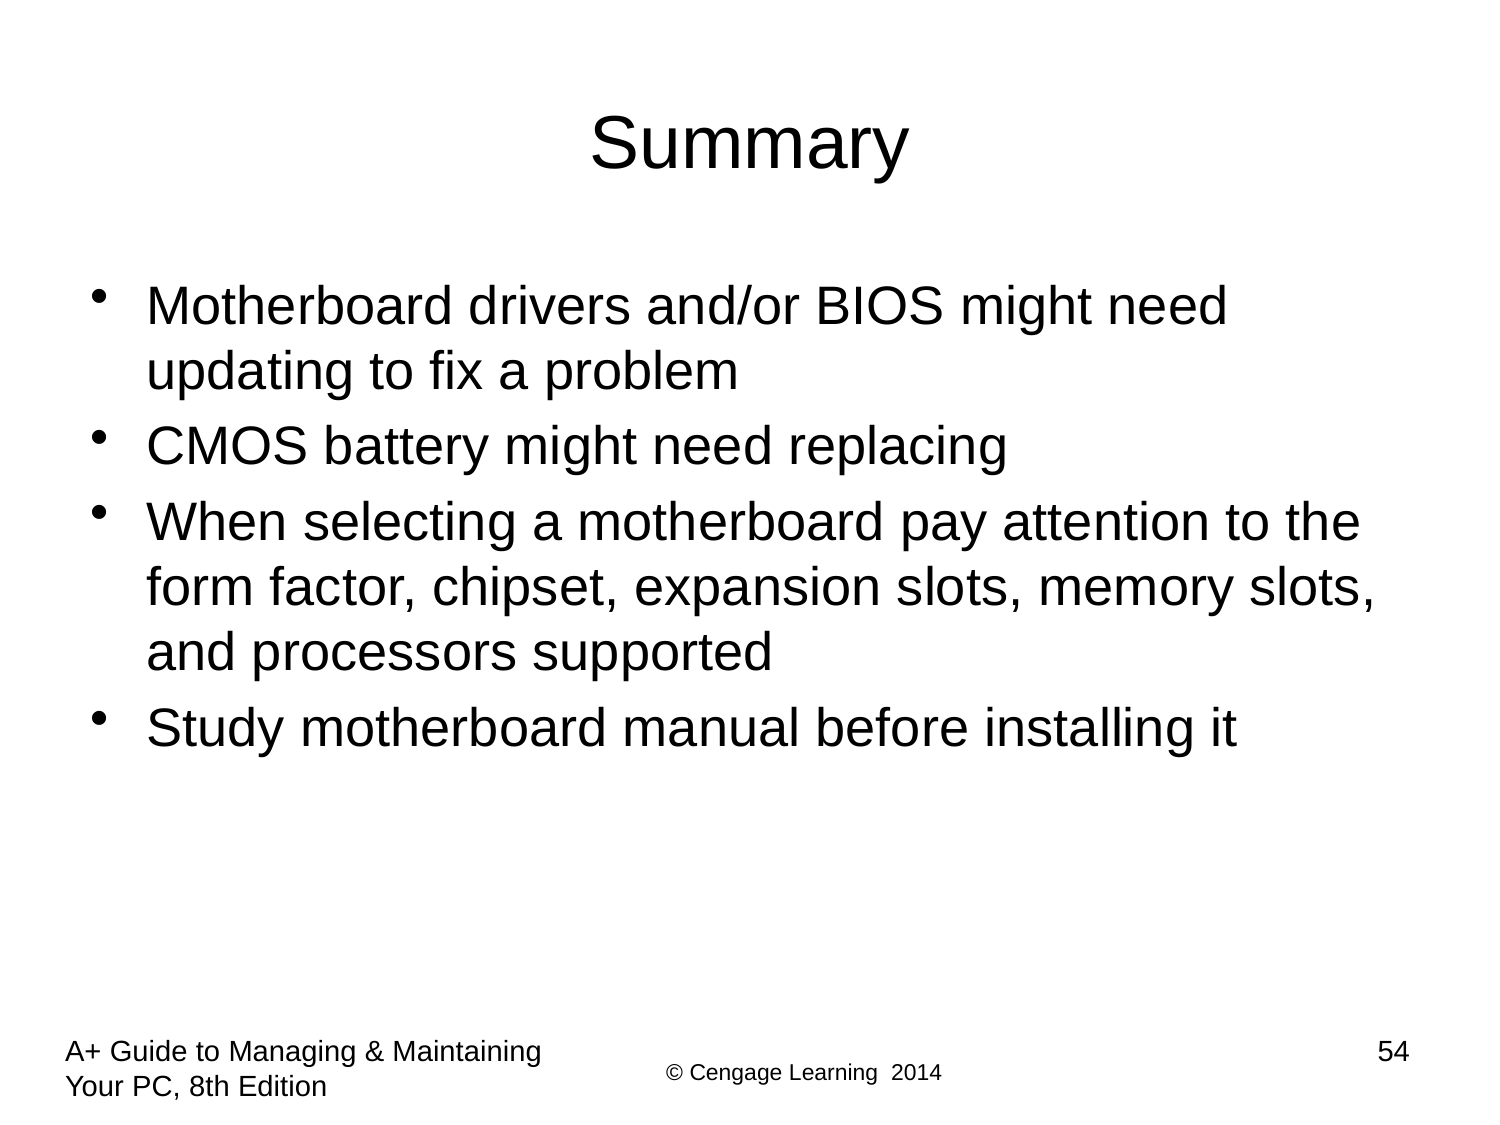

# Summary
Motherboard drivers and/or BIOS might need updating to fix a problem
CMOS battery might need replacing
When selecting a motherboard pay attention to the form factor, chipset, expansion slots, memory slots, and processors supported
Study motherboard manual before installing it

54
A+ Guide to Managing & Maintaining Your PC, 8th Edition